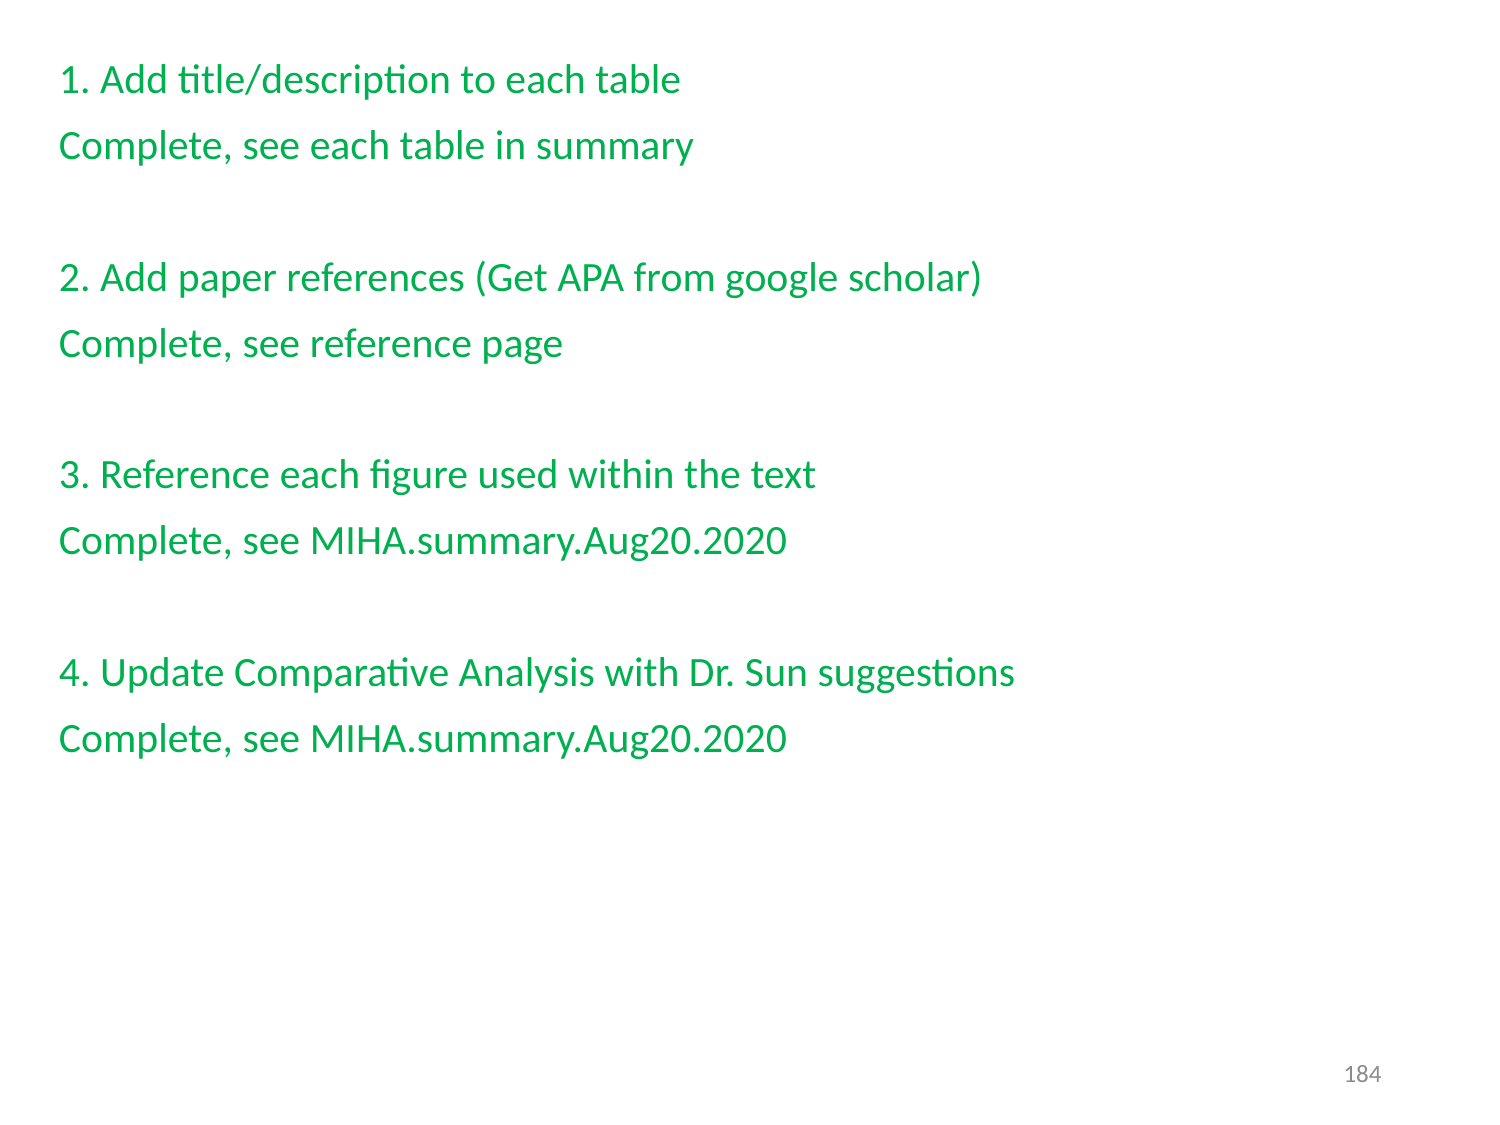

1. Add title/description to each table
Complete, see each table in summary

2. Add paper references (Get APA from google scholar)
Complete, see reference page

3. Reference each figure used within the text
Complete, see MIHA.summary.Aug20.2020

4. Update Comparative Analysis with Dr. Sun suggestions
Complete, see MIHA.summary.Aug20.2020

184